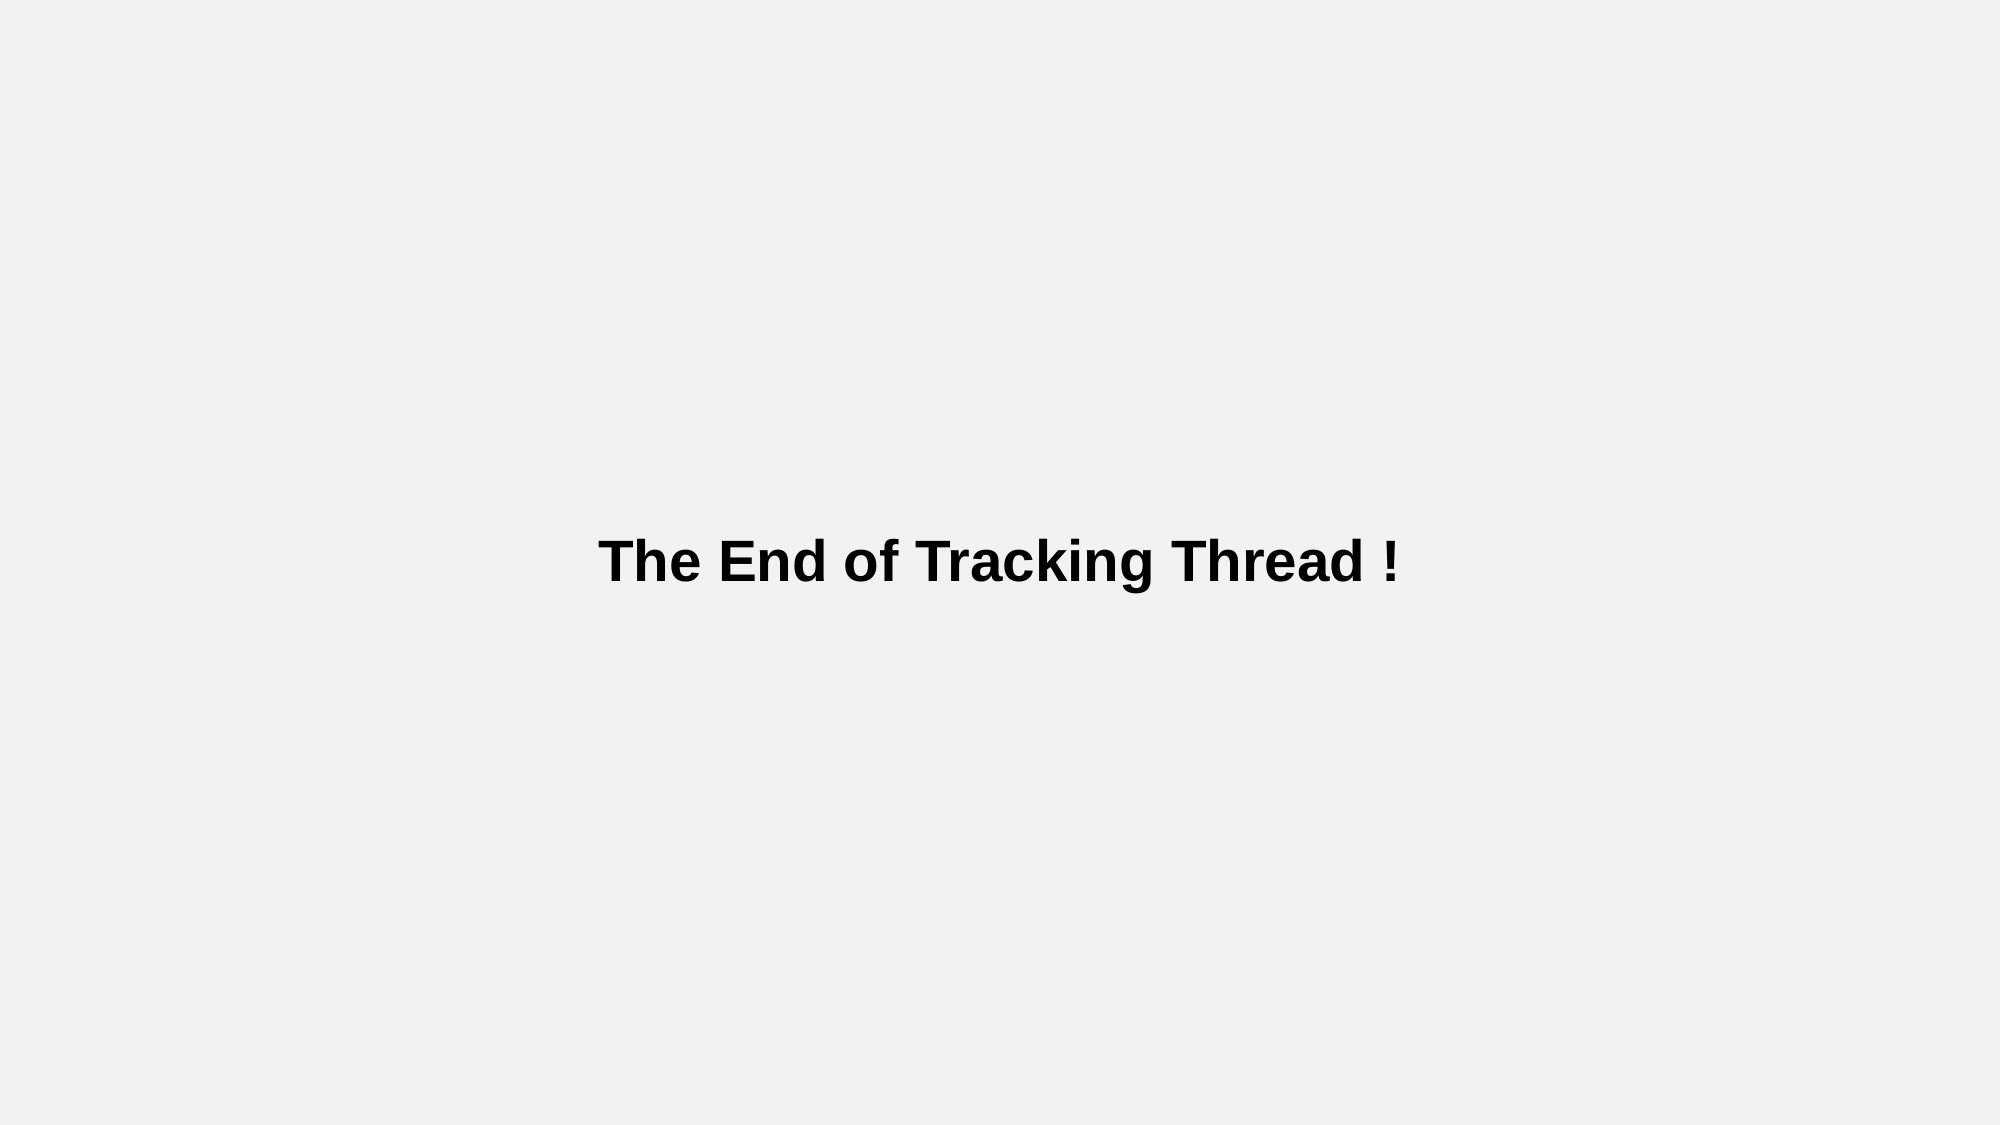

# The End of Tracking Thread !